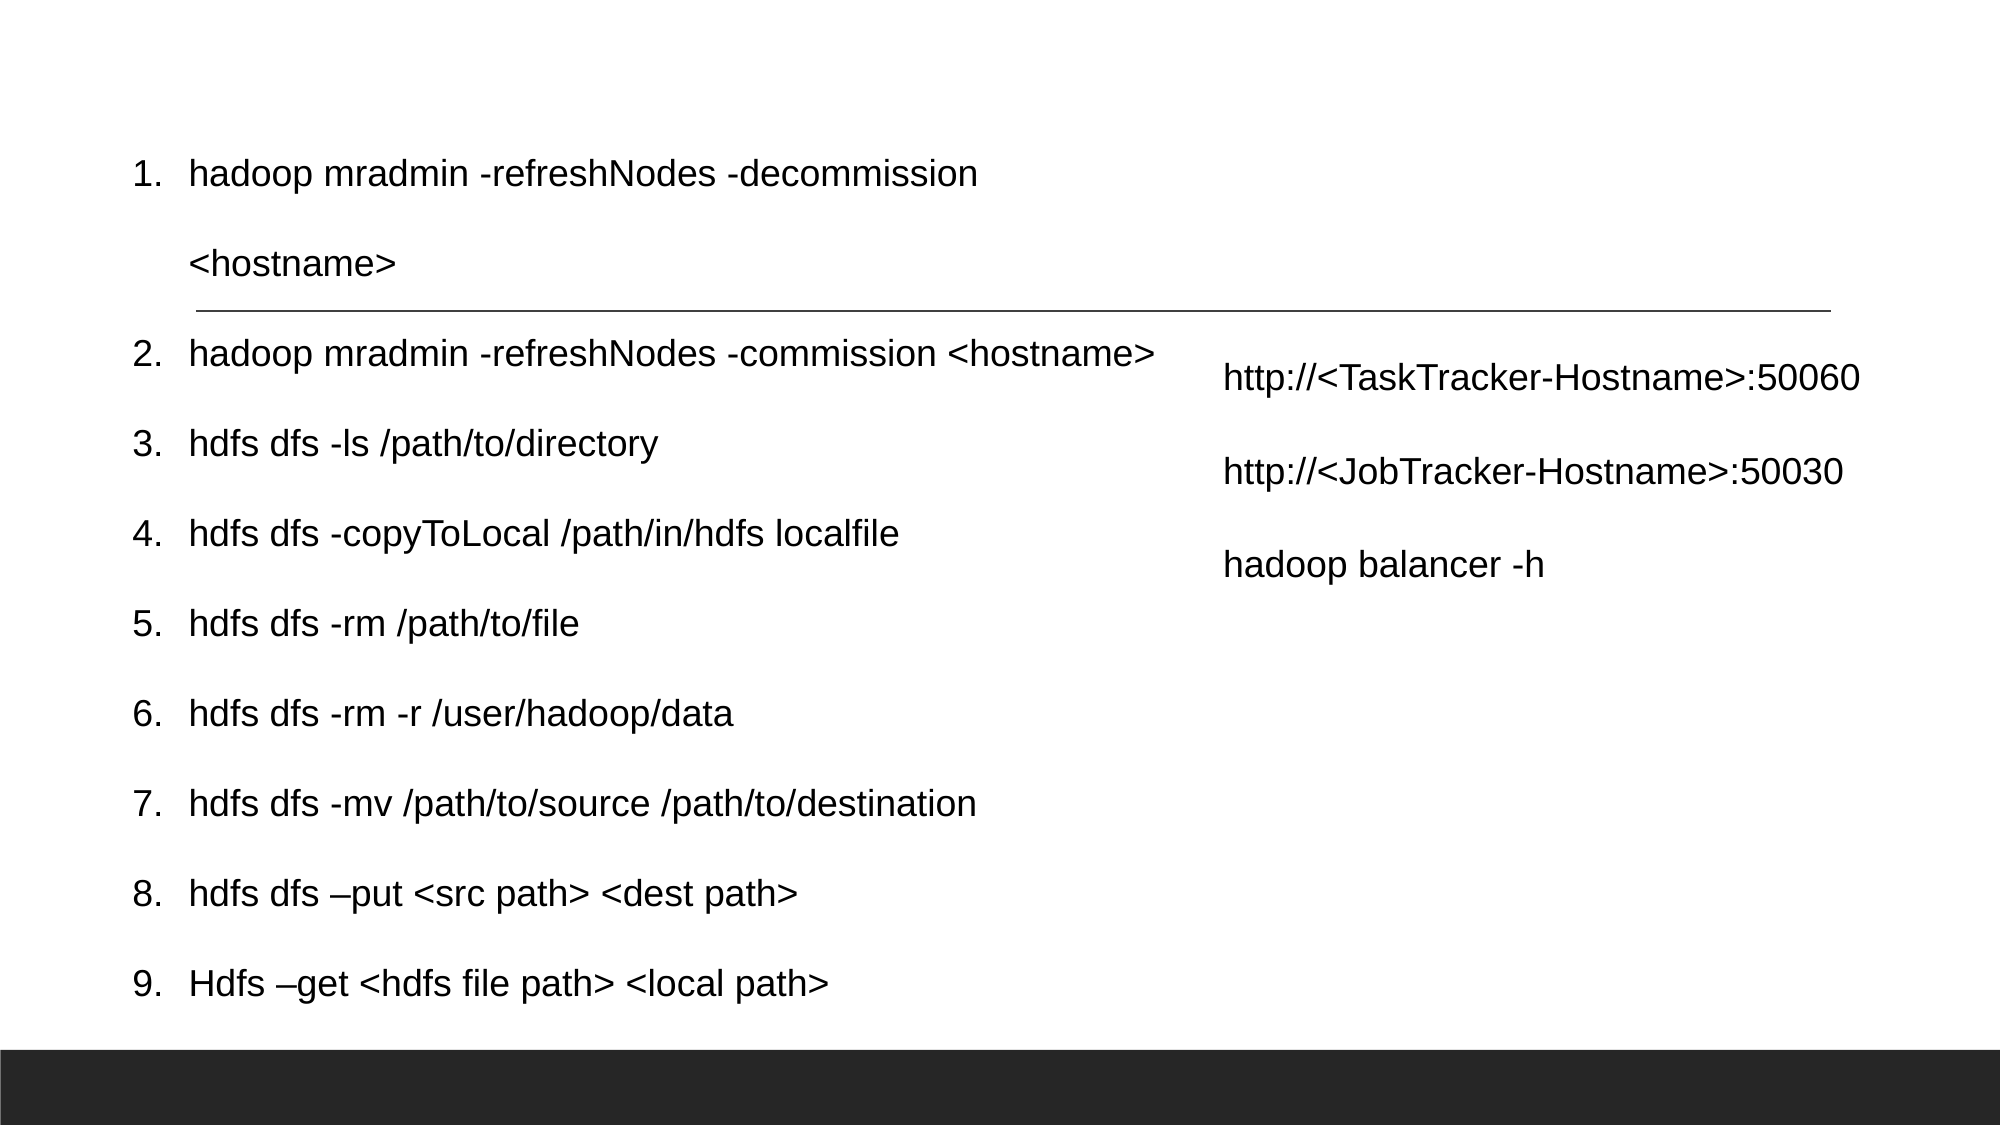

hadoop mradmin -refreshNodes -decommission <hostname>
hadoop mradmin -refreshNodes -commission <hostname>
hdfs dfs -ls /path/to/directory
hdfs dfs -copyToLocal /path/in/hdfs localfile
hdfs dfs -rm /path/to/file
hdfs dfs -rm -r /user/hadoop/data
hdfs dfs -mv /path/to/source /path/to/destination
hdfs dfs –put <src path> <dest path>
Hdfs –get <hdfs file path> <local path>

http://<TaskTracker-Hostname>:50060
http://<JobTracker-Hostname>:50030
hadoop balancer -h